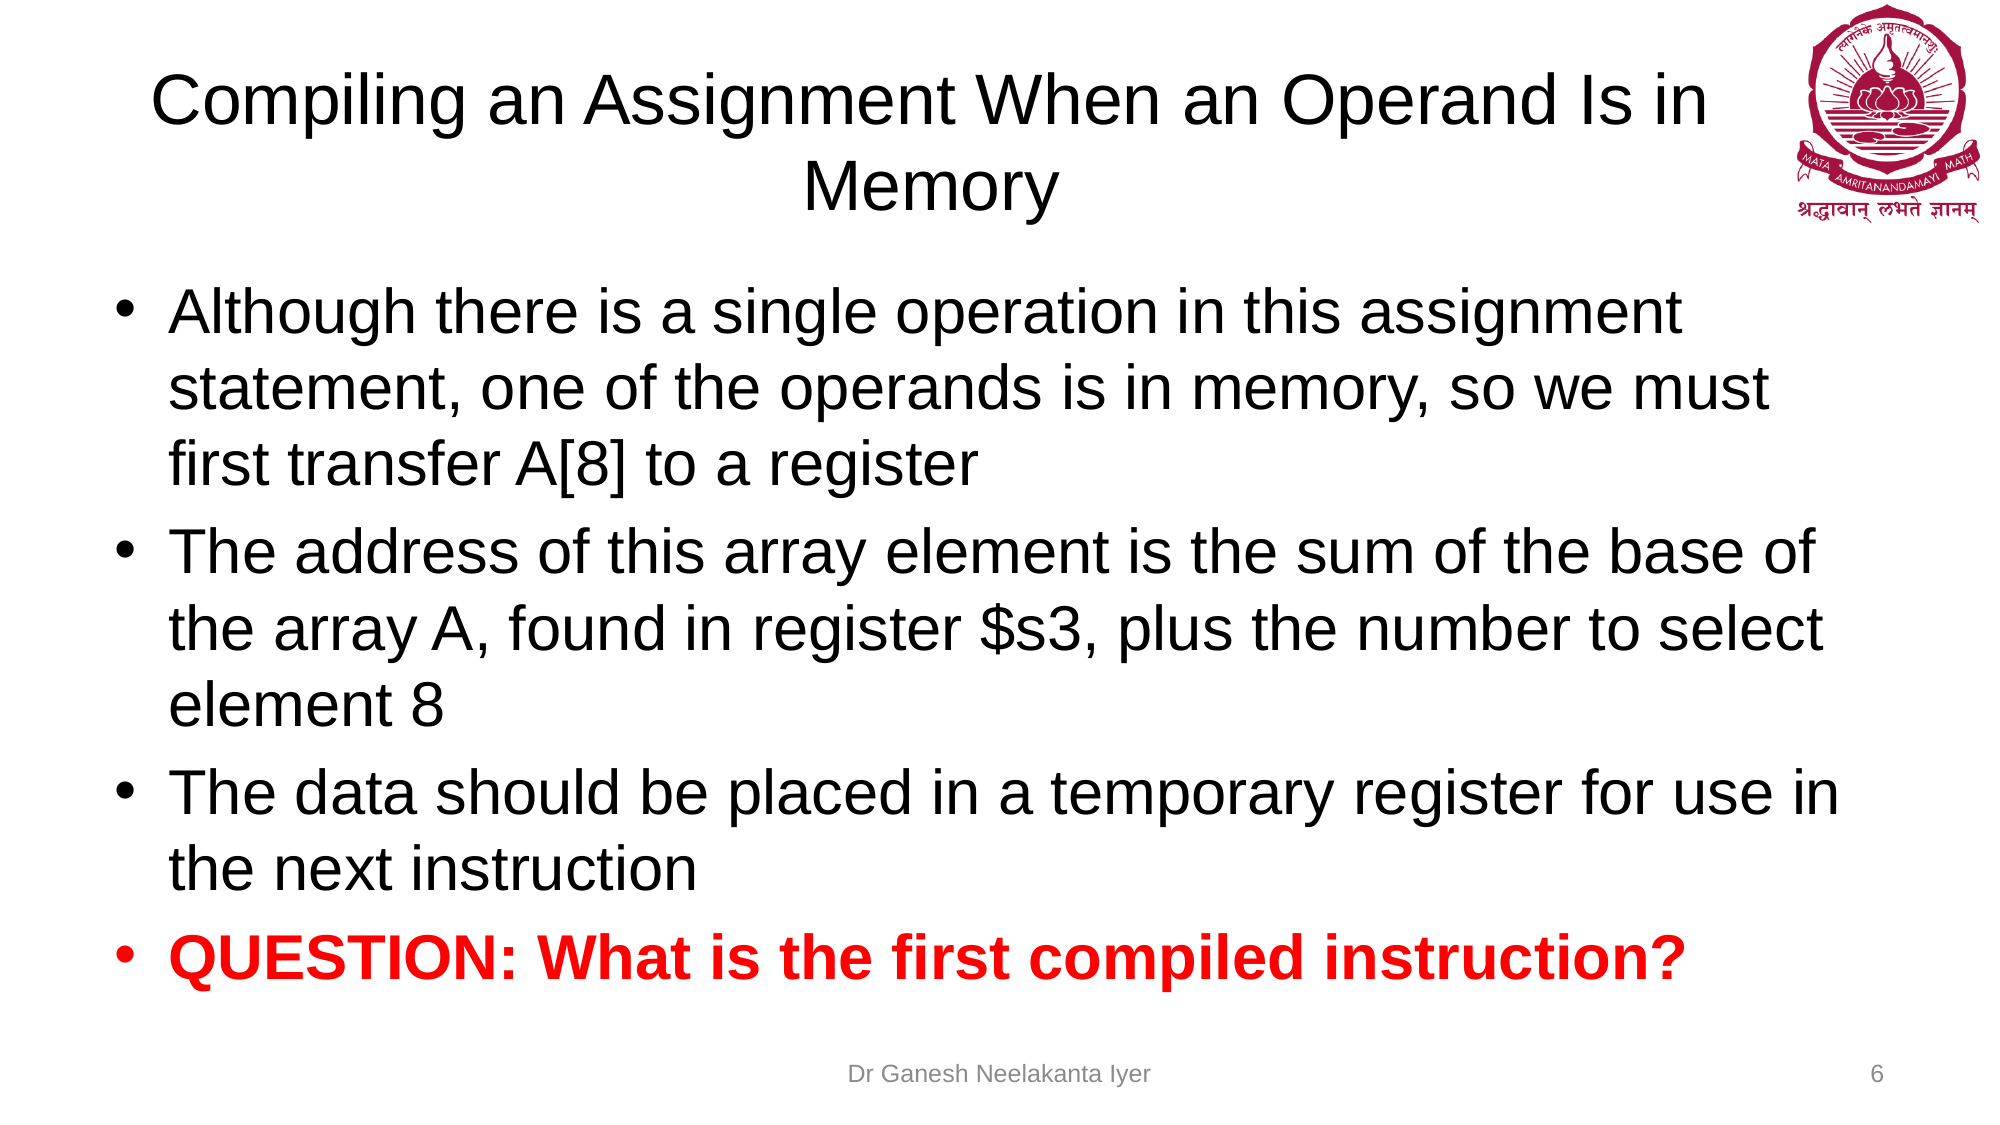

# Compiling an Assignment When an Operand Is in Memory
Although there is a single operation in this assignment statement, one of the operands is in memory, so we must first transfer A[8] to a register
The address of this array element is the sum of the base of the array A, found in register $s3, plus the number to select element 8
The data should be placed in a temporary register for use in the next instruction
QUESTION: What is the first compiled instruction?
Dr Ganesh Neelakanta Iyer
6